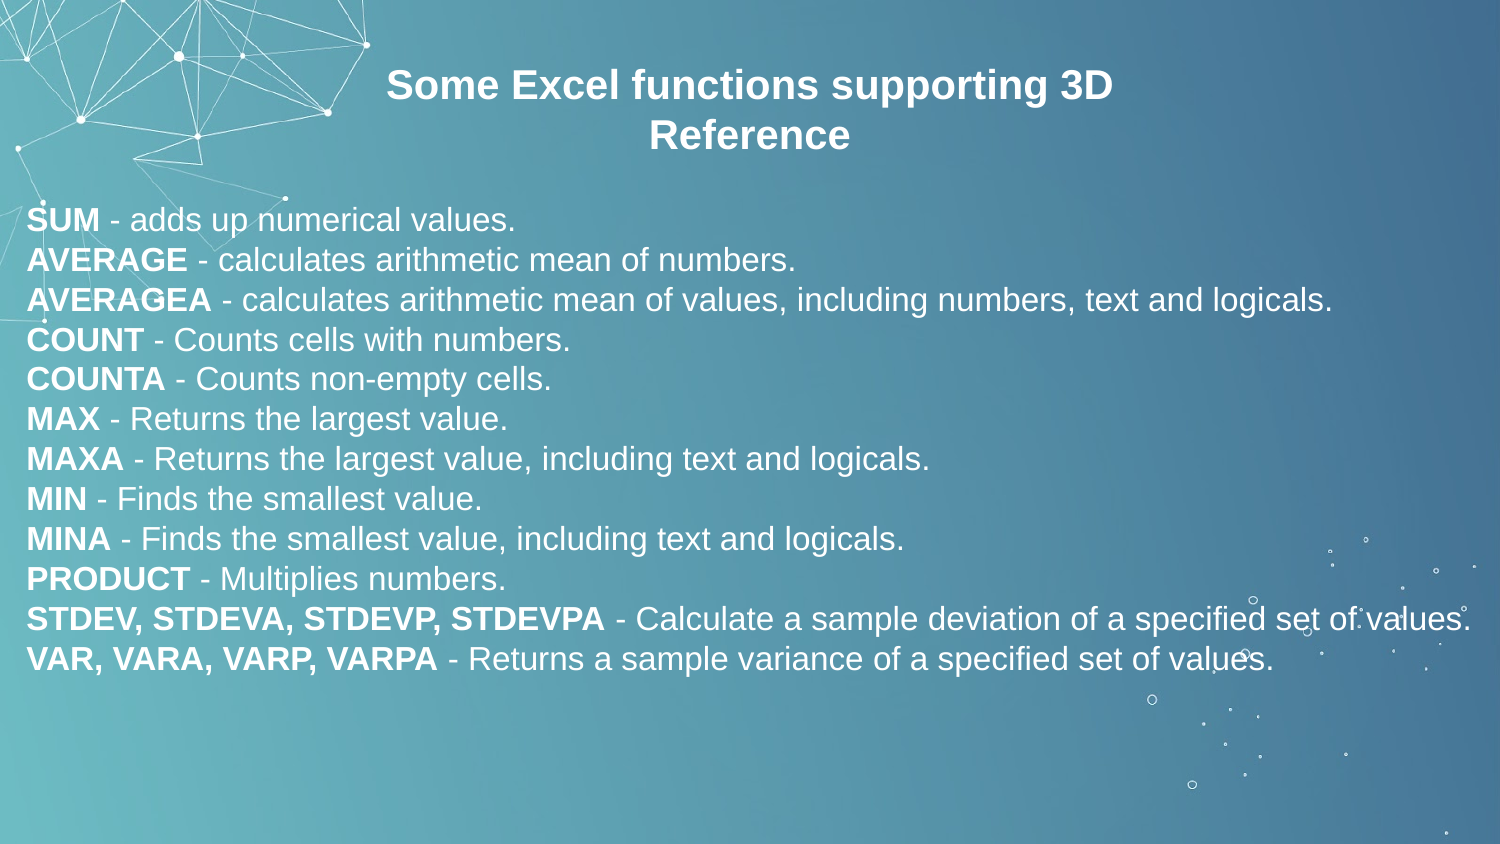

# Some Excel functions supporting 3D Reference
SUM - adds up numerical values.
AVERAGE - calculates arithmetic mean of numbers.
AVERAGEA - calculates arithmetic mean of values, including numbers, text and logicals.
COUNT - Counts cells with numbers.
COUNTA - Counts non-empty cells.
MAX - Returns the largest value.
MAXA - Returns the largest value, including text and logicals.
MIN - Finds the smallest value.
MINA - Finds the smallest value, including text and logicals.
PRODUCT - Multiplies numbers.
STDEV, STDEVA, STDEVP, STDEVPA - Calculate a sample deviation of a specified set of values.
VAR, VARA, VARP, VARPA - Returns a sample variance of a specified set of values.